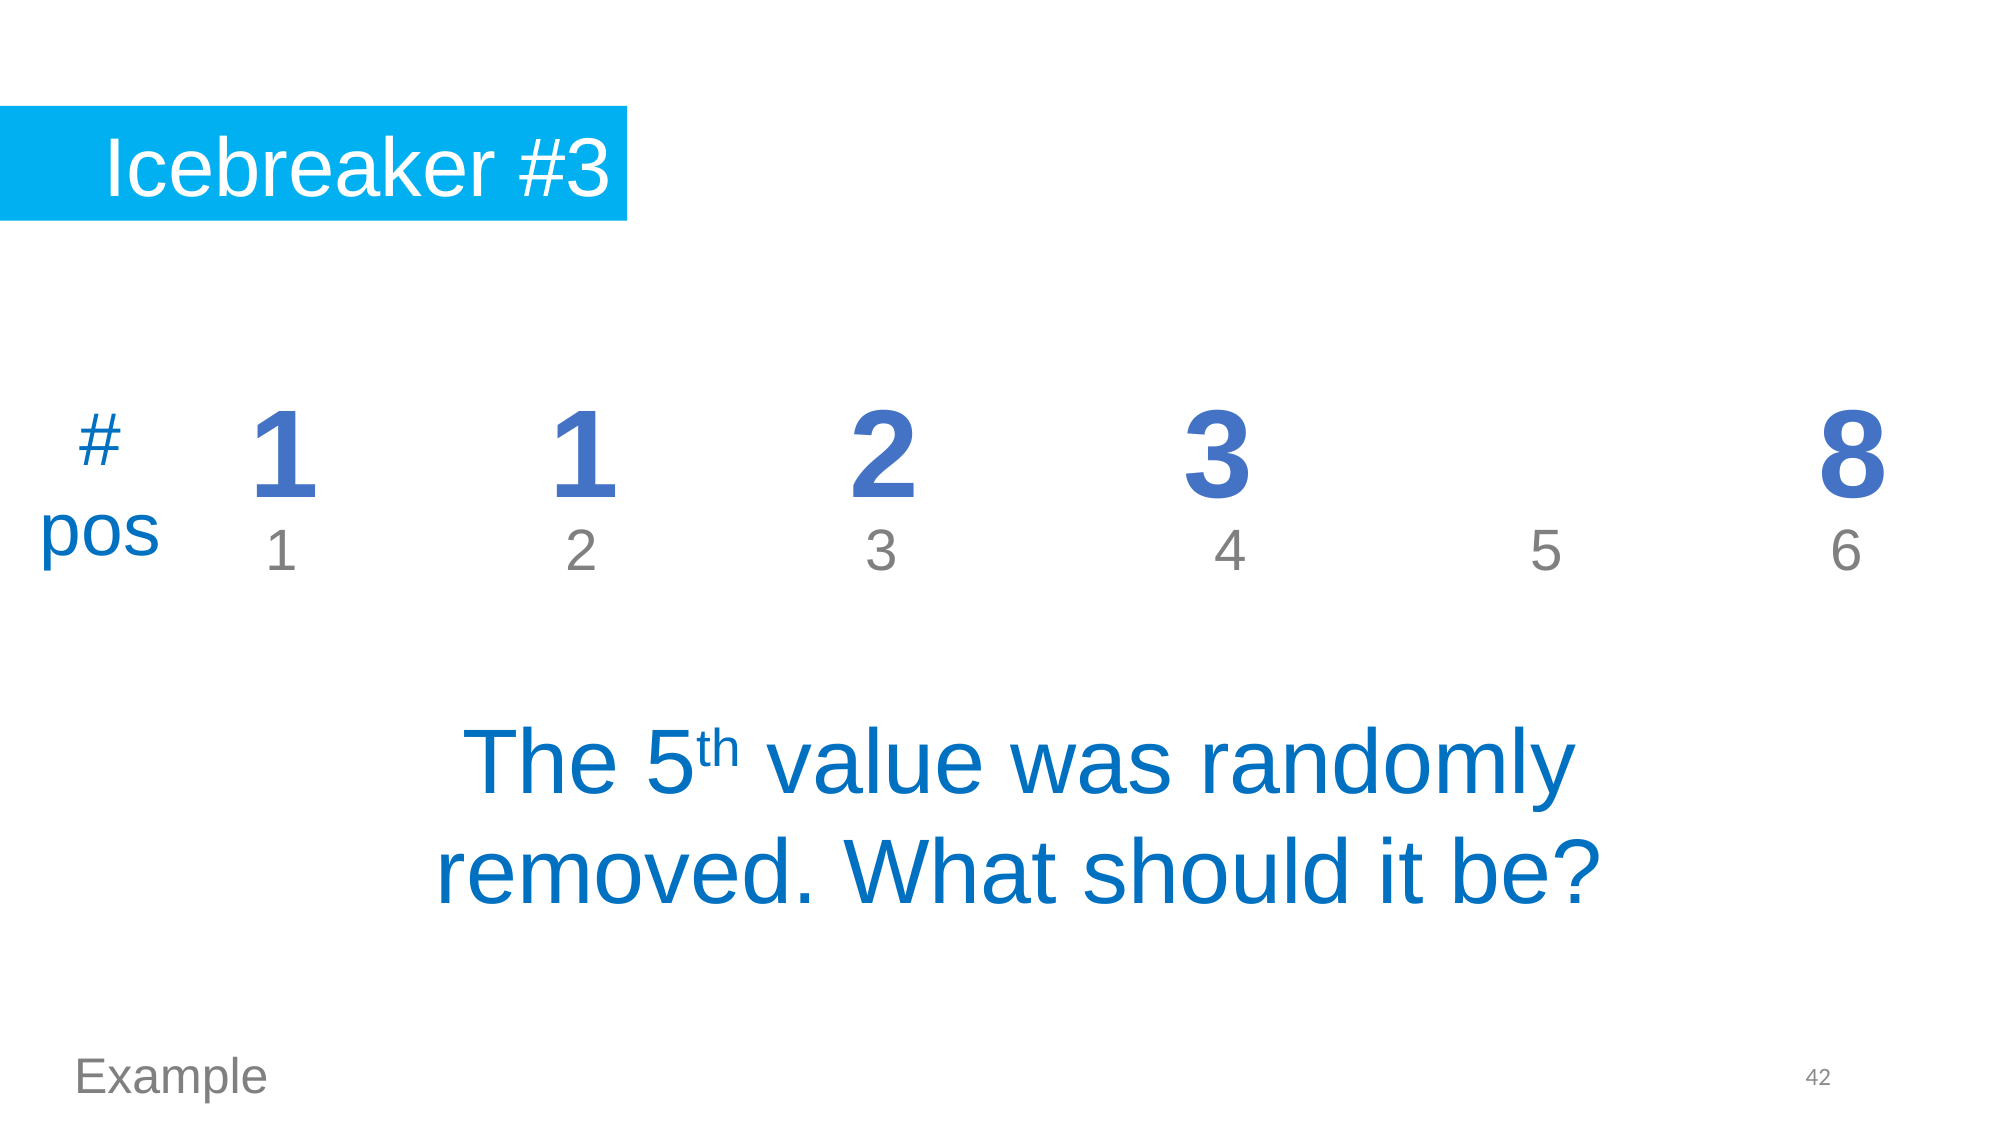

Icebreaker #3
1		1		2		 3		     	  8
 1		 2		 3		    4		     5		     6
#
pos
The 5th value was randomly removed. What should it be?
Example
42